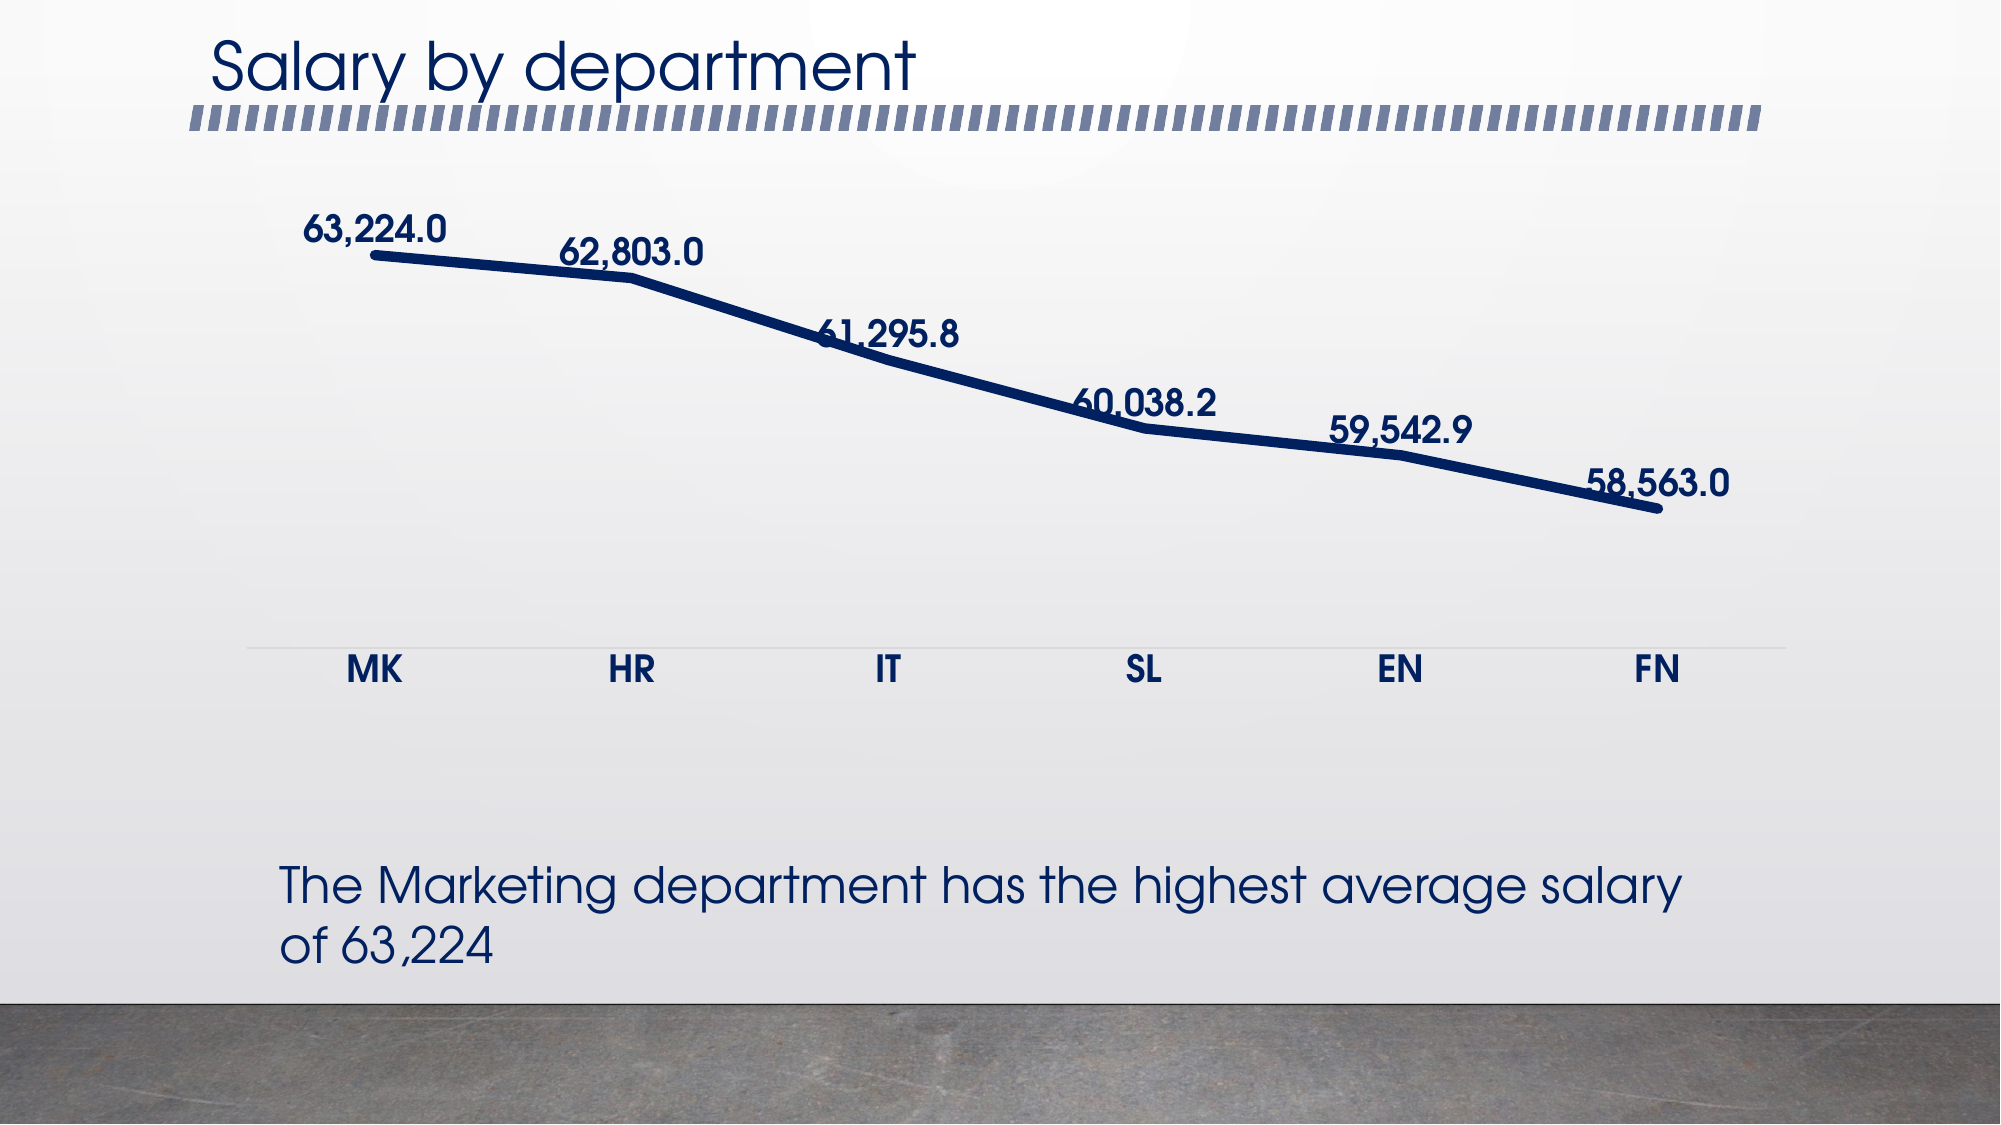

# Salary by department

### Chart

| Category | Total |
|---|---|
| MK | 63224.0 |
| HR | 62803.030303030304 |
| IT | 61295.77464788732 |
| SL | 60038.21656050955 |
| EN | 59542.857142857145 |
| FN | 58563.02521008404 |
The Marketing department has the highest average salary of 63,224